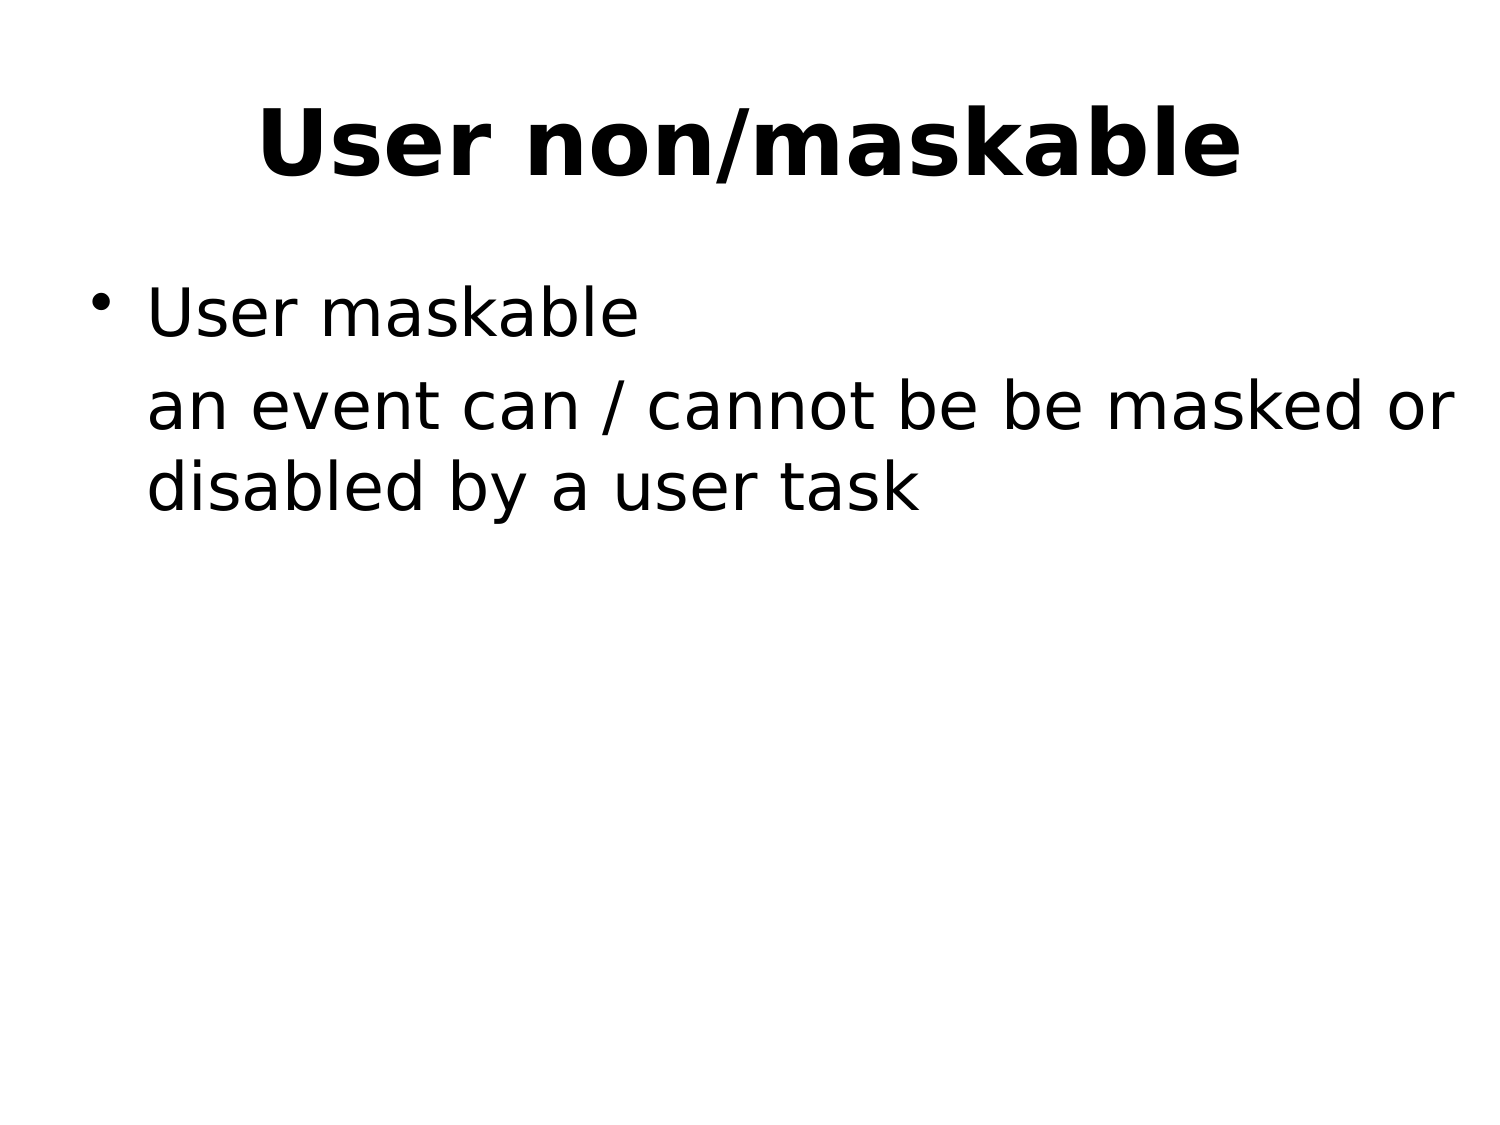

# User non/maskable
User maskable
	an event can / cannot be be masked or disabled by a user task